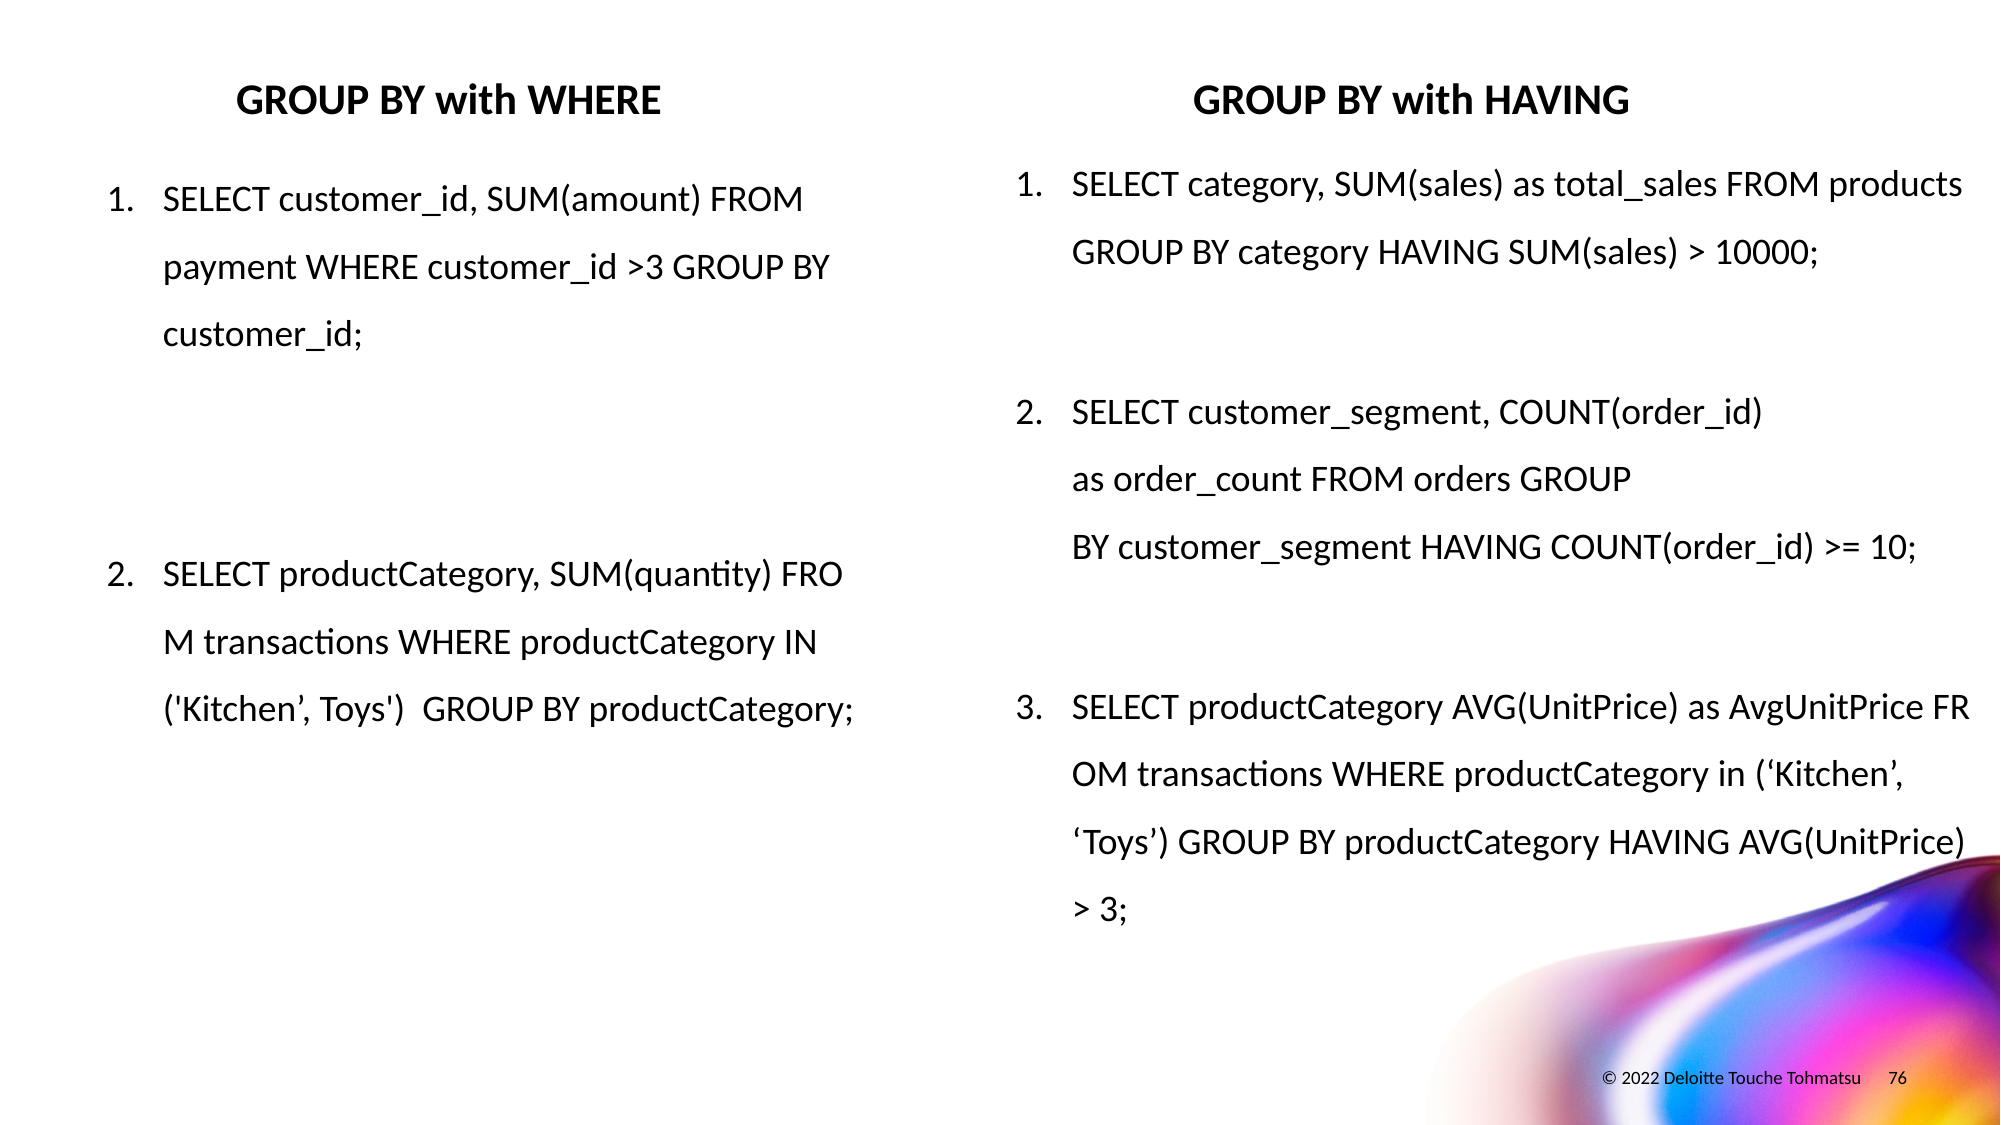

GROUP BY with HAVING
# GROUP BY with WHERE
SELECT category, SUM(sales) as total_sales FROM products GROUP BY category HAVING SUM(sales) > 10000;

SELECT customer_segment, COUNT(order_id) as order_count FROM orders GROUP BY customer_segment HAVING COUNT(order_id) >= 10;

SELECT productCategory AVG(UnitPrice) as AvgUnitPrice FROM transactions WHERE productCategory in (‘Kitchen’, ‘Toys’) GROUP BY productCategory HAVING AVG(UnitPrice) > 3;

SELECT customer_id, SUM(amount) FROM payment WHERE customer_id >3 GROUP BY customer_id;

SELECT productCategory, SUM(quantity) FROM transactions WHERE productCategory IN ('Kitchen’, Toys')  GROUP BY productCategory;